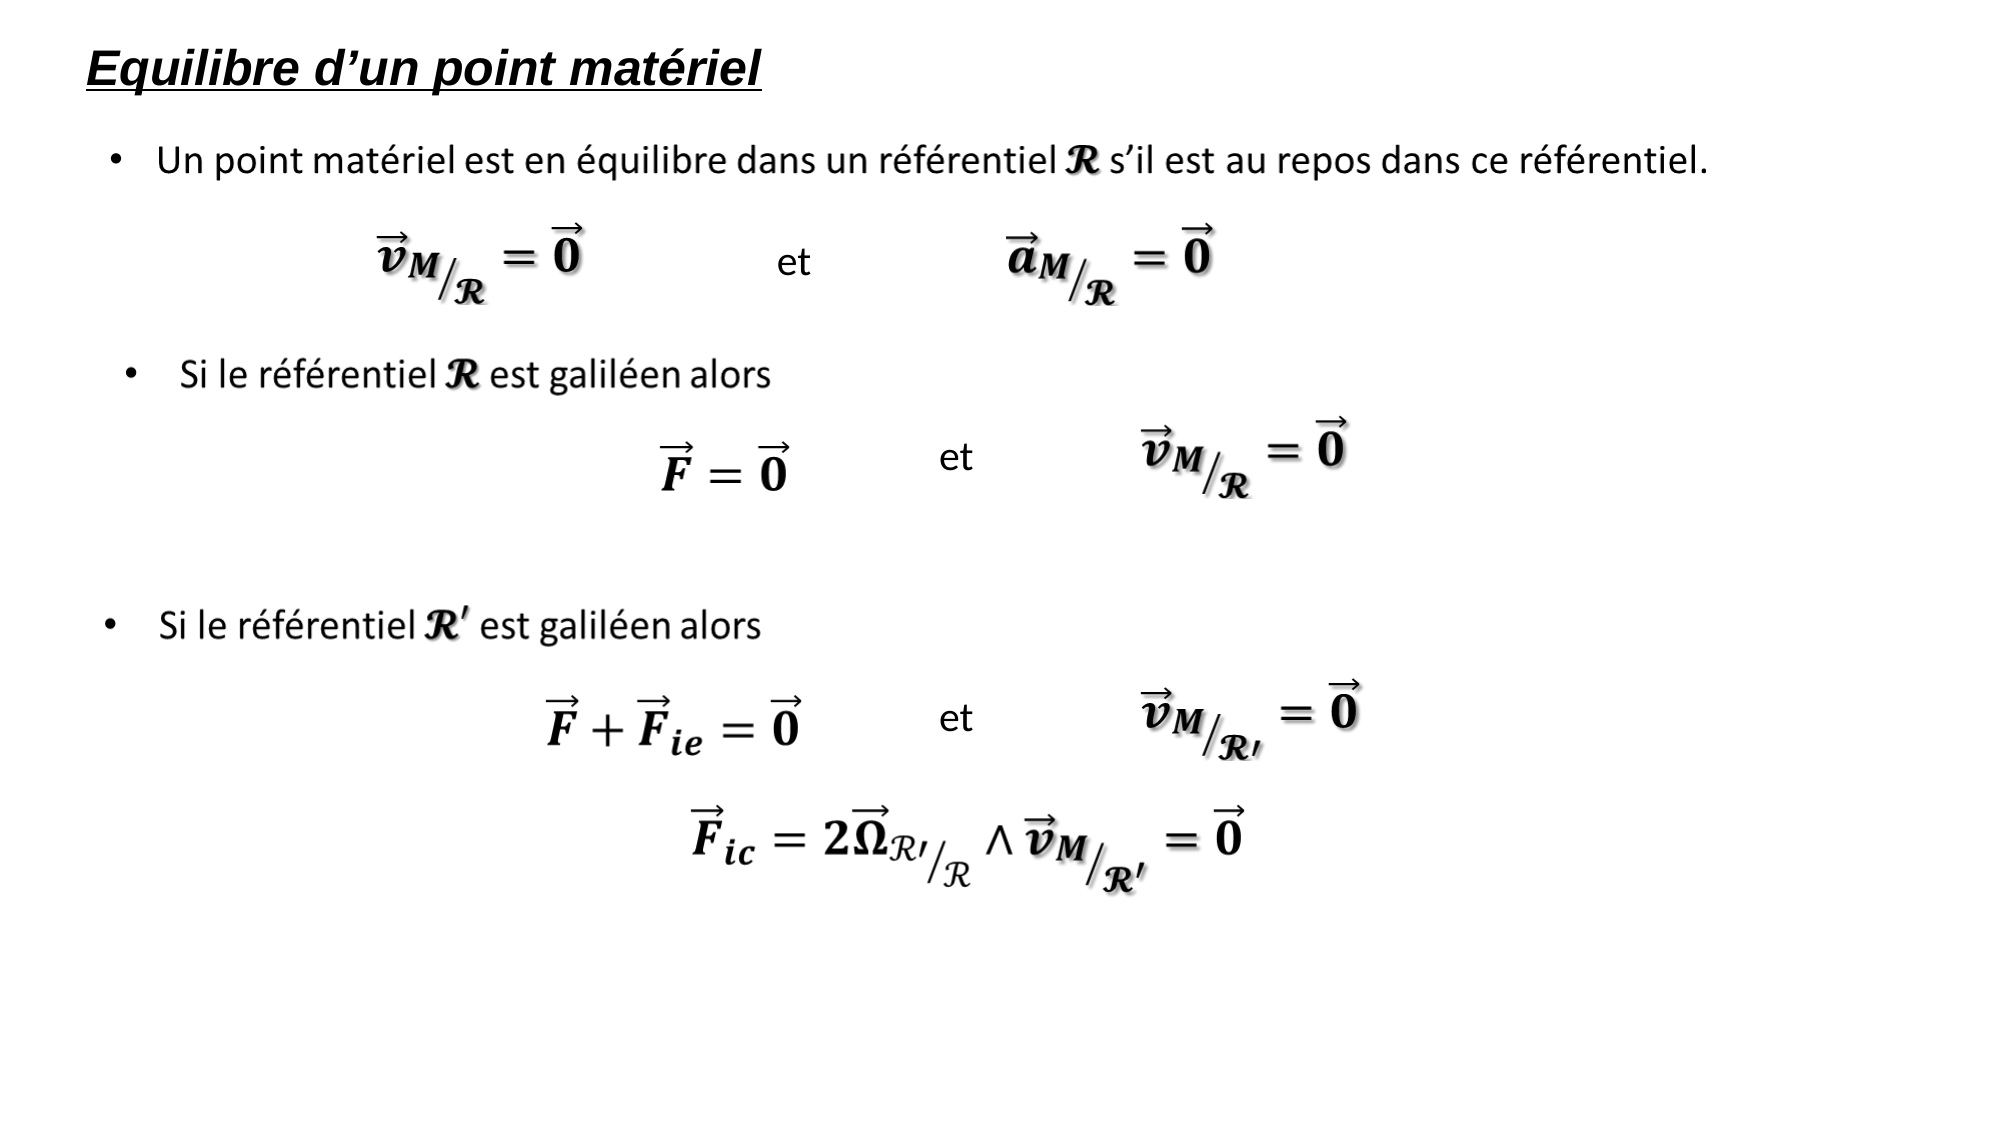

Equilibre d’un point matériel

et

et

et